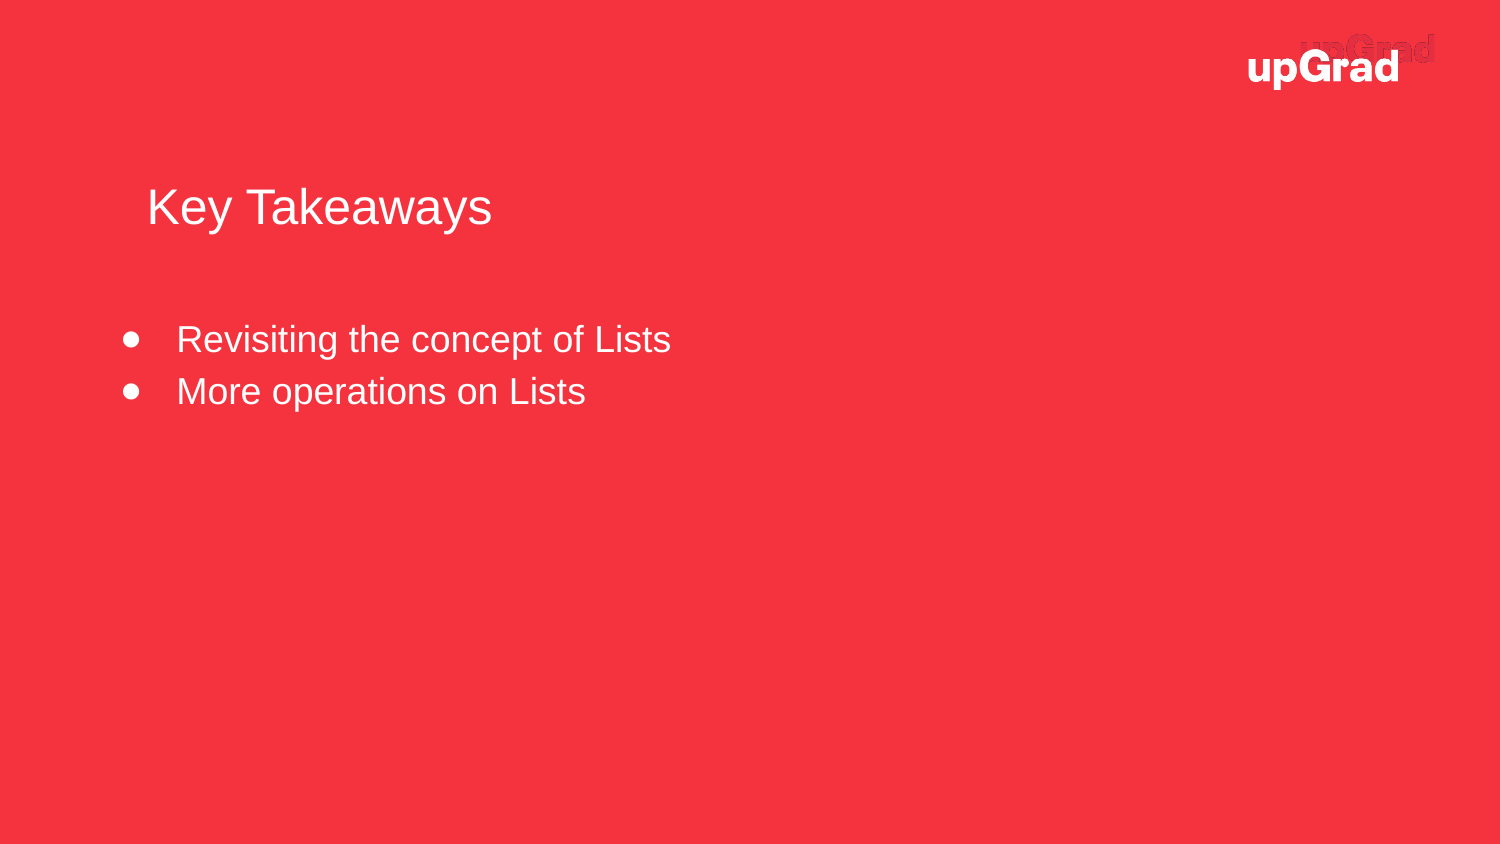

Key Takeaways
Revisiting the concept of Lists
More operations on Lists